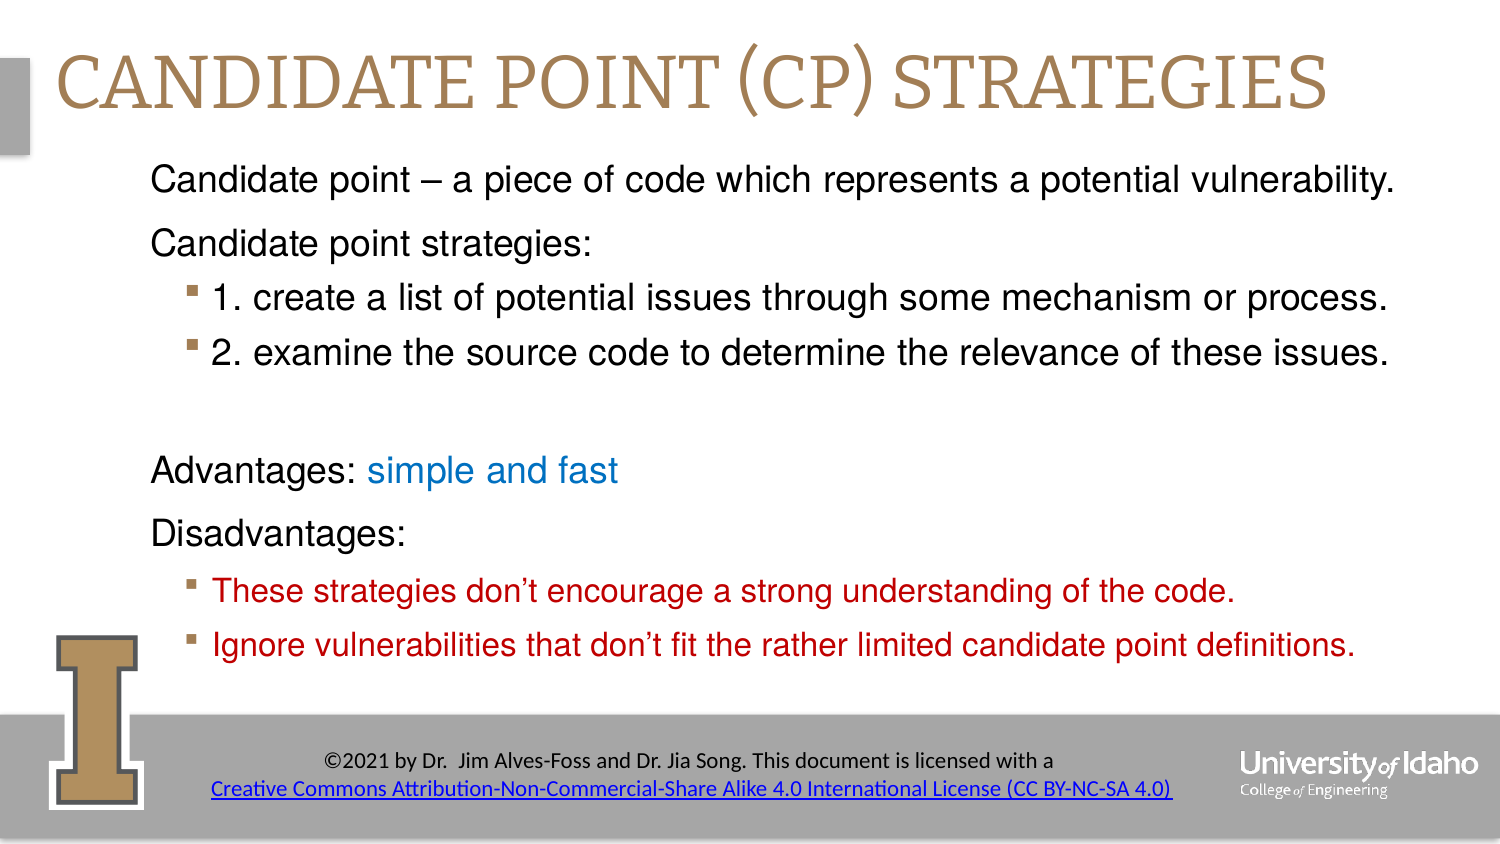

# Candidate Point (CP) Strategies
Candidate point – a piece of code which represents a potential vulnerability.
Candidate point strategies:
1. create a list of potential issues through some mechanism or process.
2. examine the source code to determine the relevance of these issues.

Advantages: simple and fast
Disadvantages:
These strategies don’t encourage a strong understanding of the code.
Ignore vulnerabilities that don’t fit the rather limited candidate point definitions.